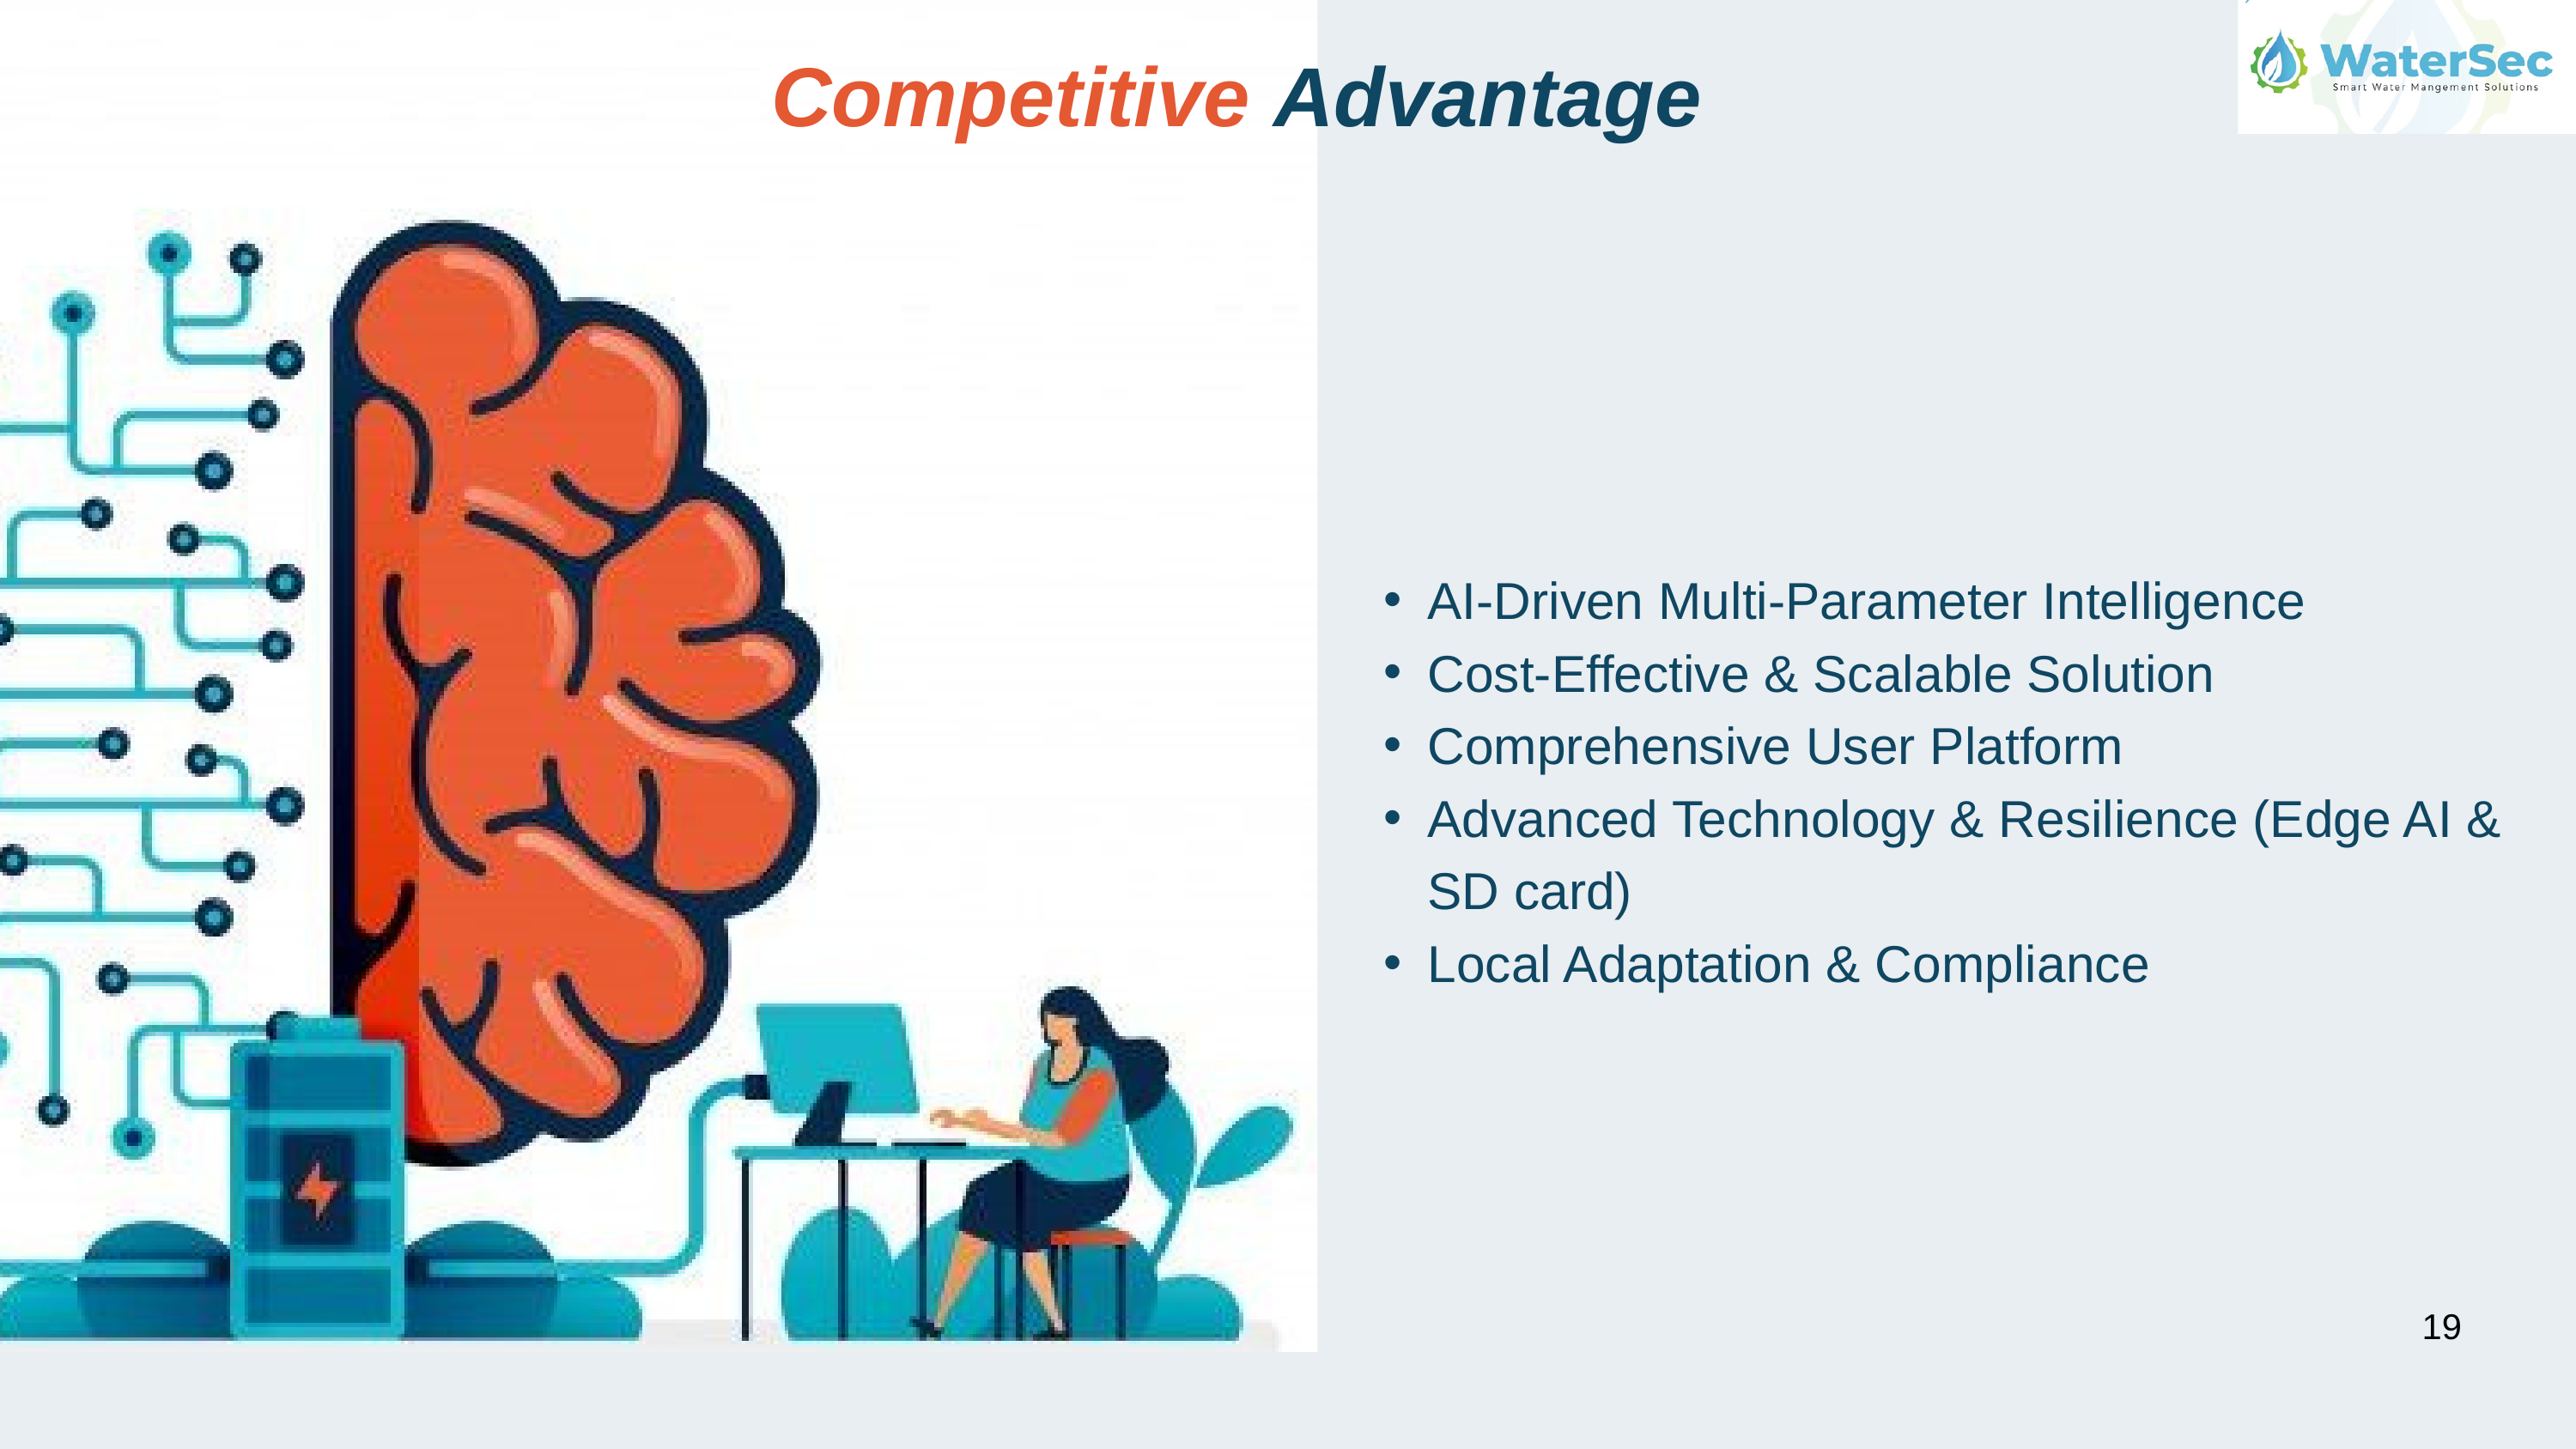

Competitive Advantage
AI-Driven Multi-Parameter Intelligence
Cost-Effective & Scalable Solution
Comprehensive User Platform
Advanced Technology & Resilience (Edge AI & SD card)
Local Adaptation & Compliance
19